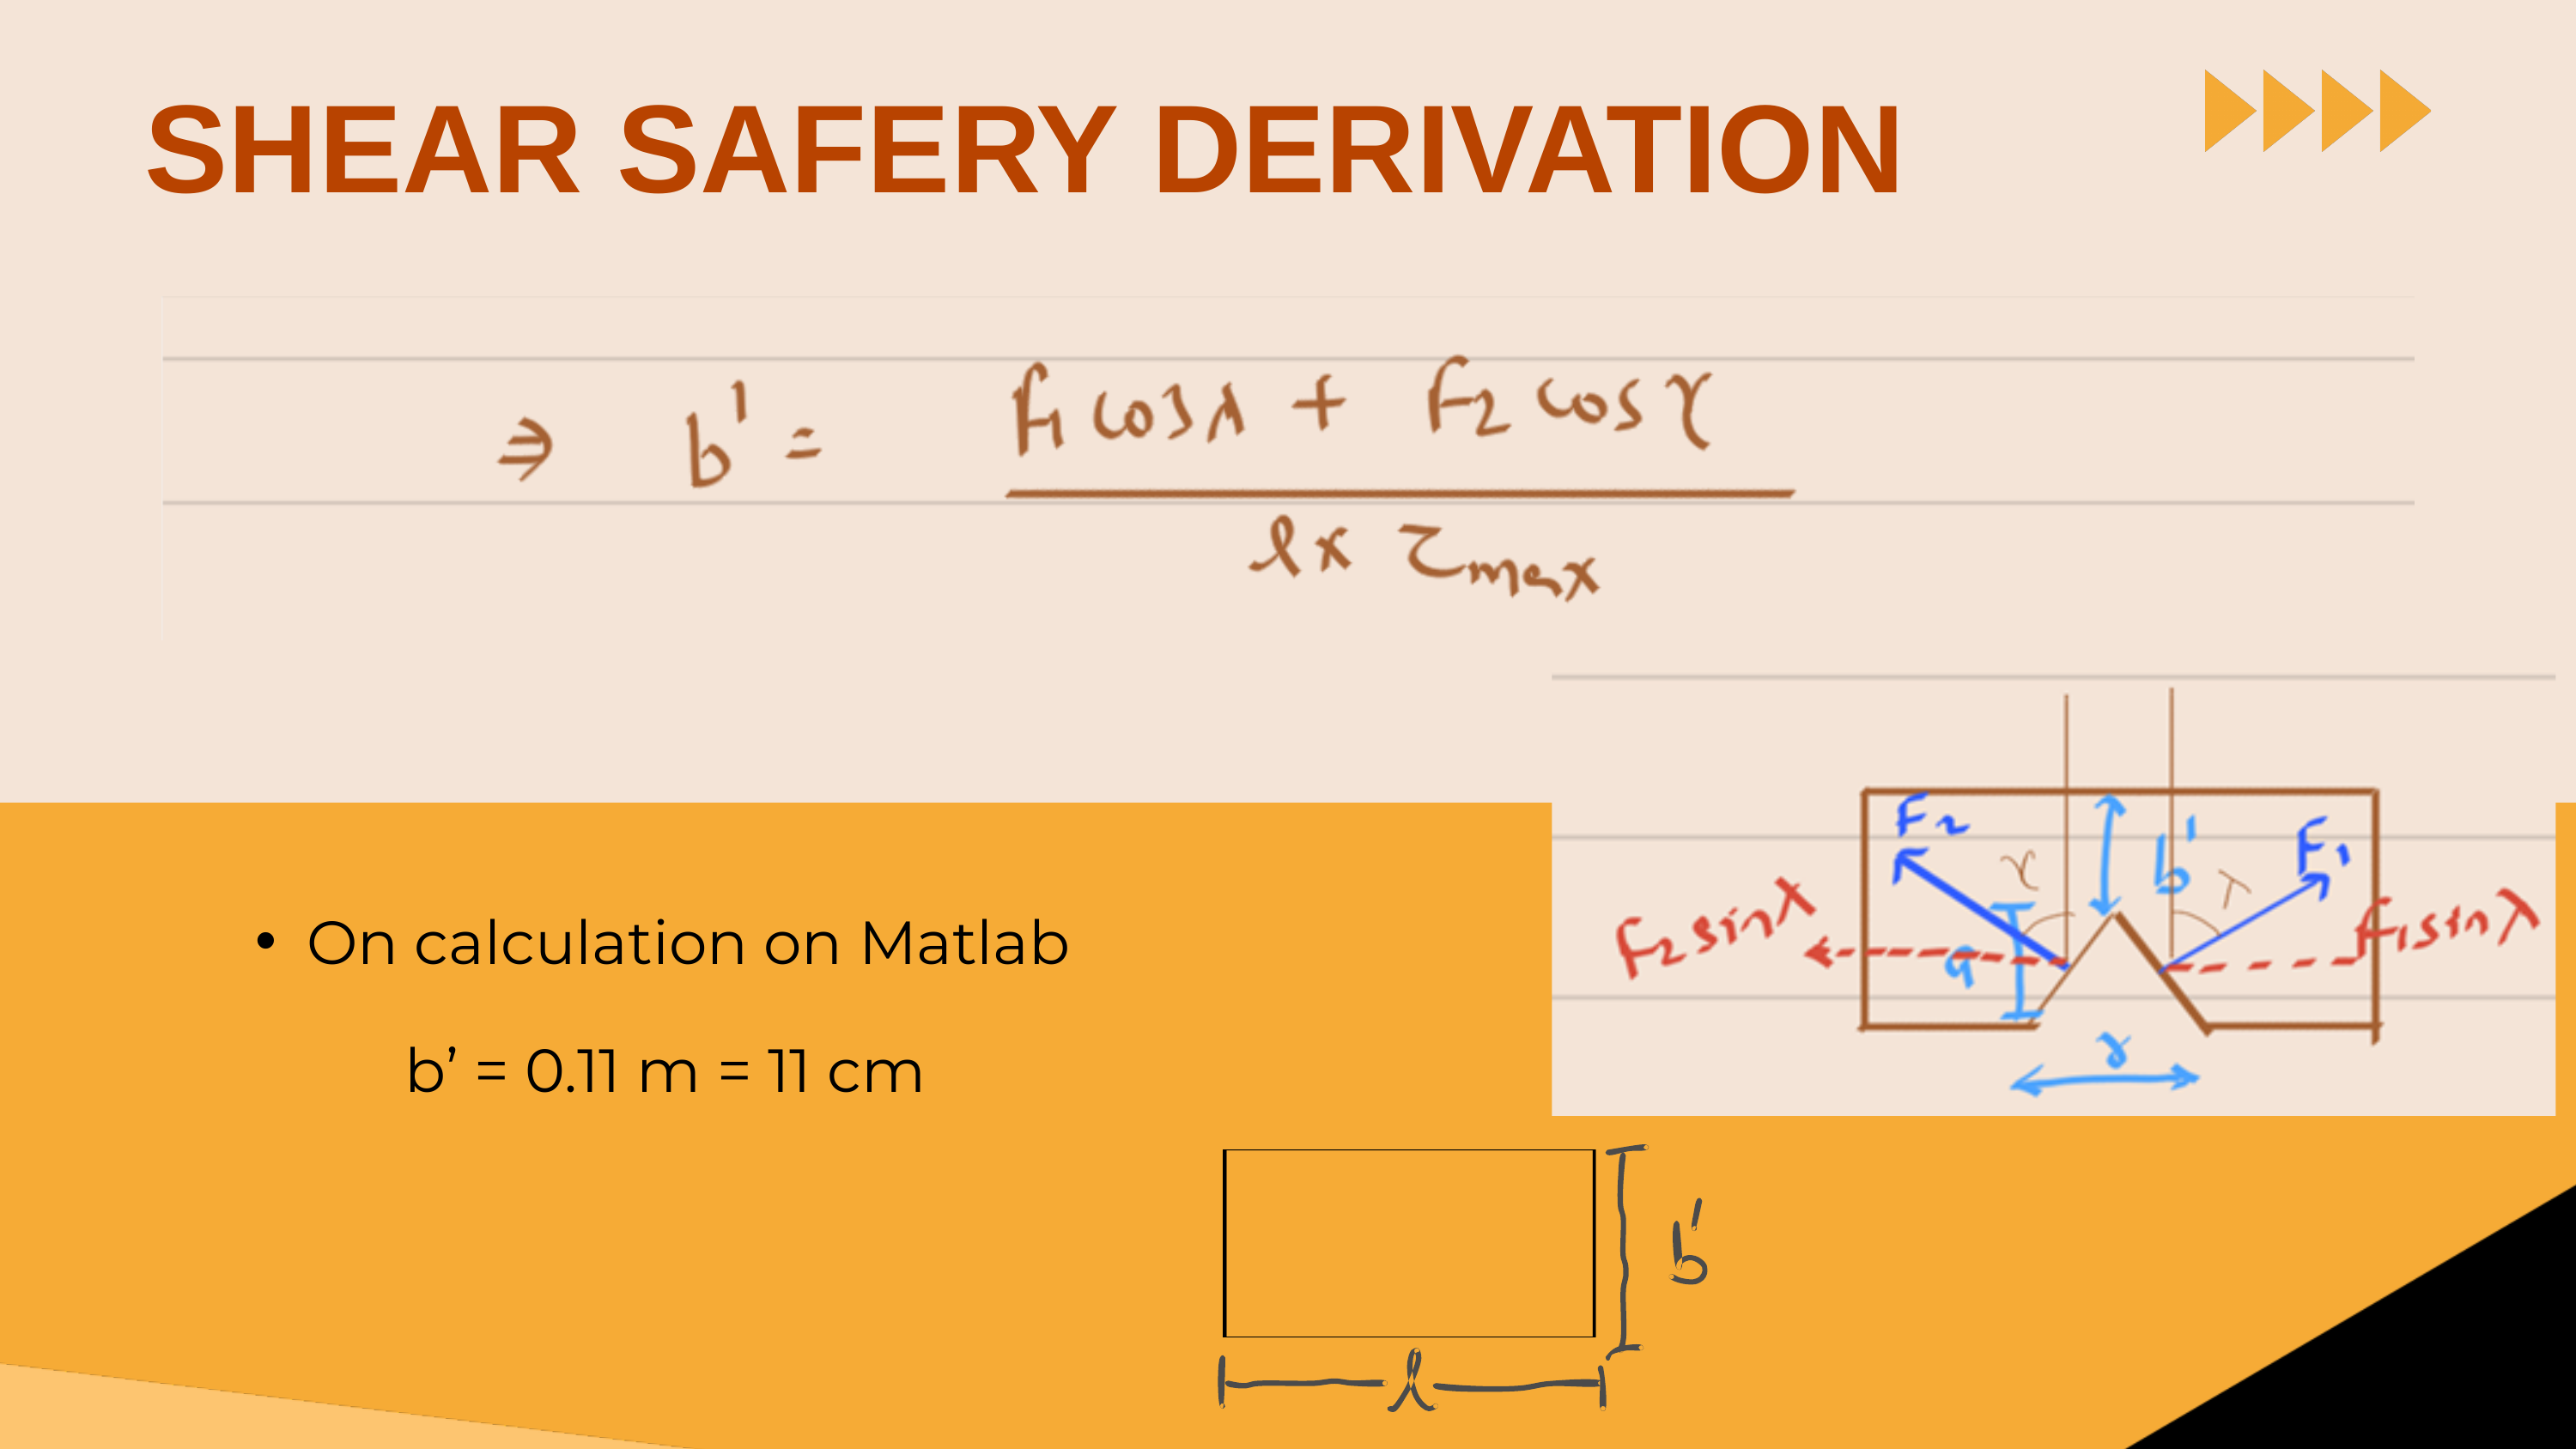

SHEAR SAFERY DERIVATION

On calculation on Matlab
b’ = 0.11 m = 11 cm